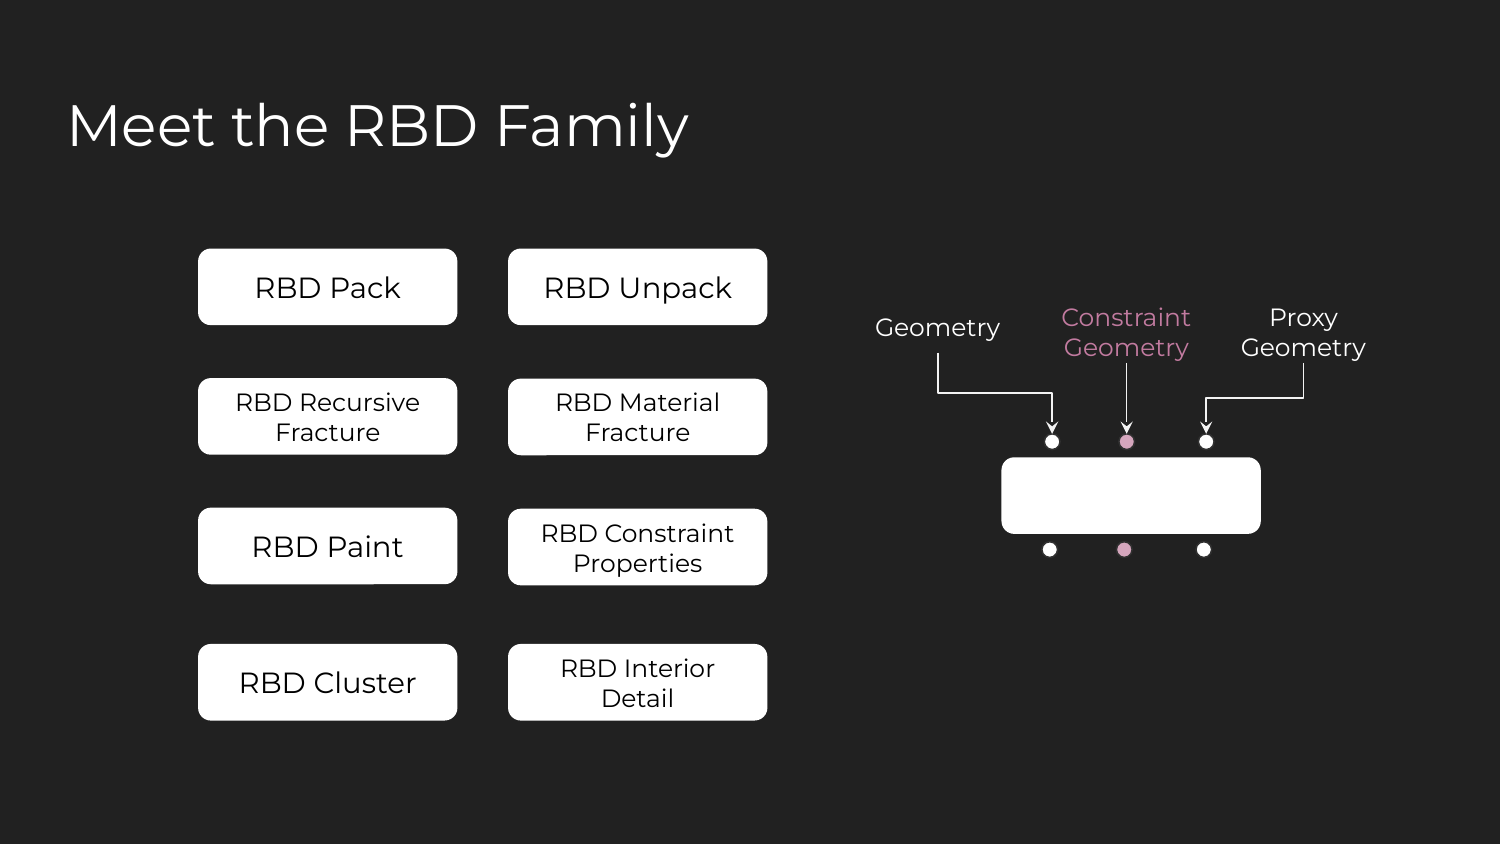

# Meet the RBD Family
RBD Pack
RBD Unpack
Constraint Geometry
Proxy Geometry
Geometry
RBD Recursive Fracture
RBD Material Fracture

RBD Paint
RBD Constraint Properties

RBD Cluster
RBD Interior Detail